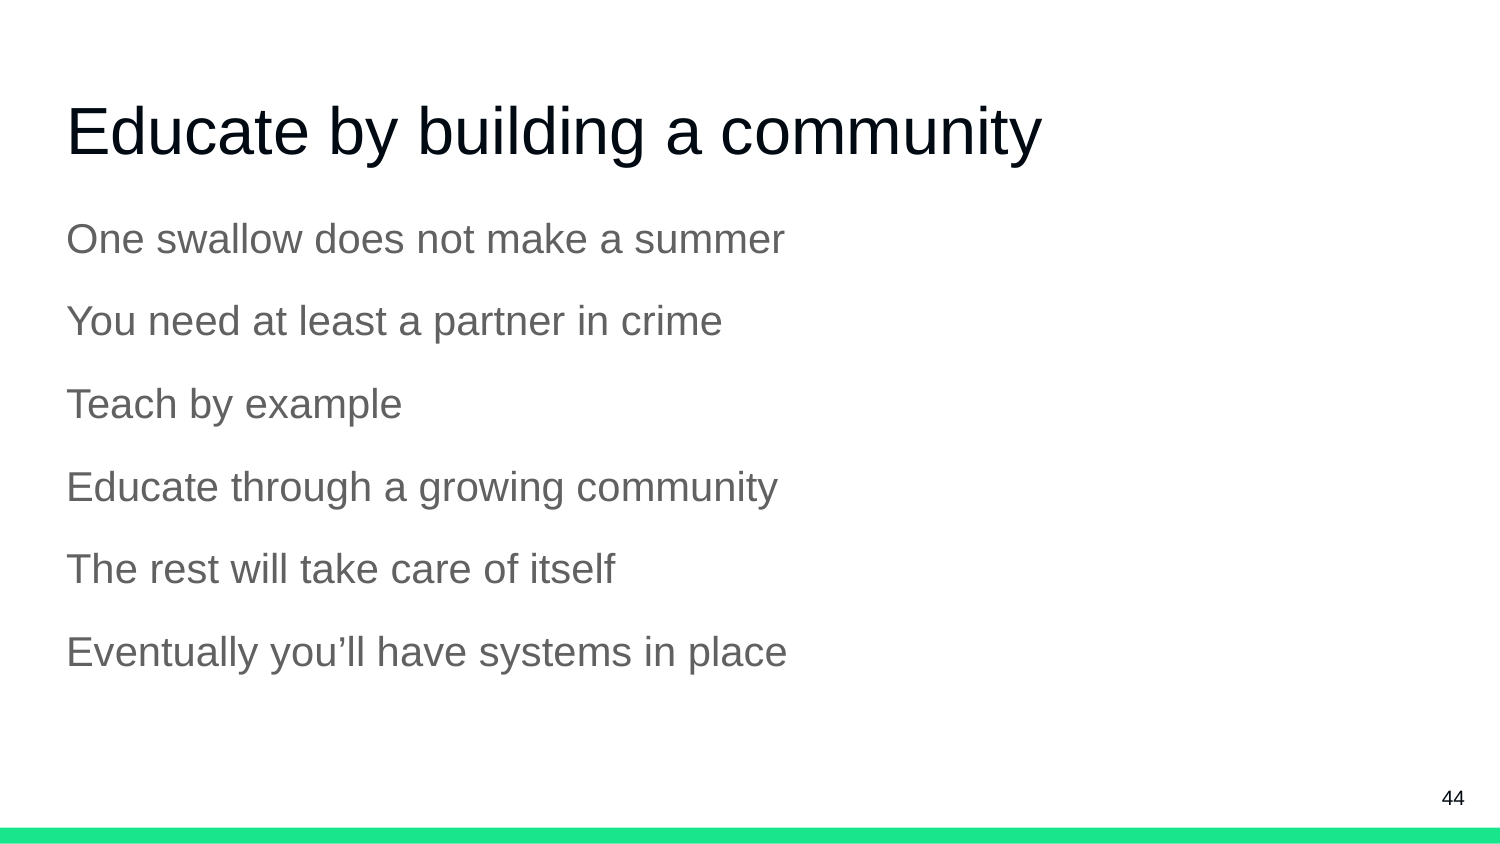

# Educate by building a community
One swallow does not make a summer
You need at least a partner in crime
Teach by example
Educate through a growing community
The rest will take care of itself
Eventually you’ll have systems in place

44